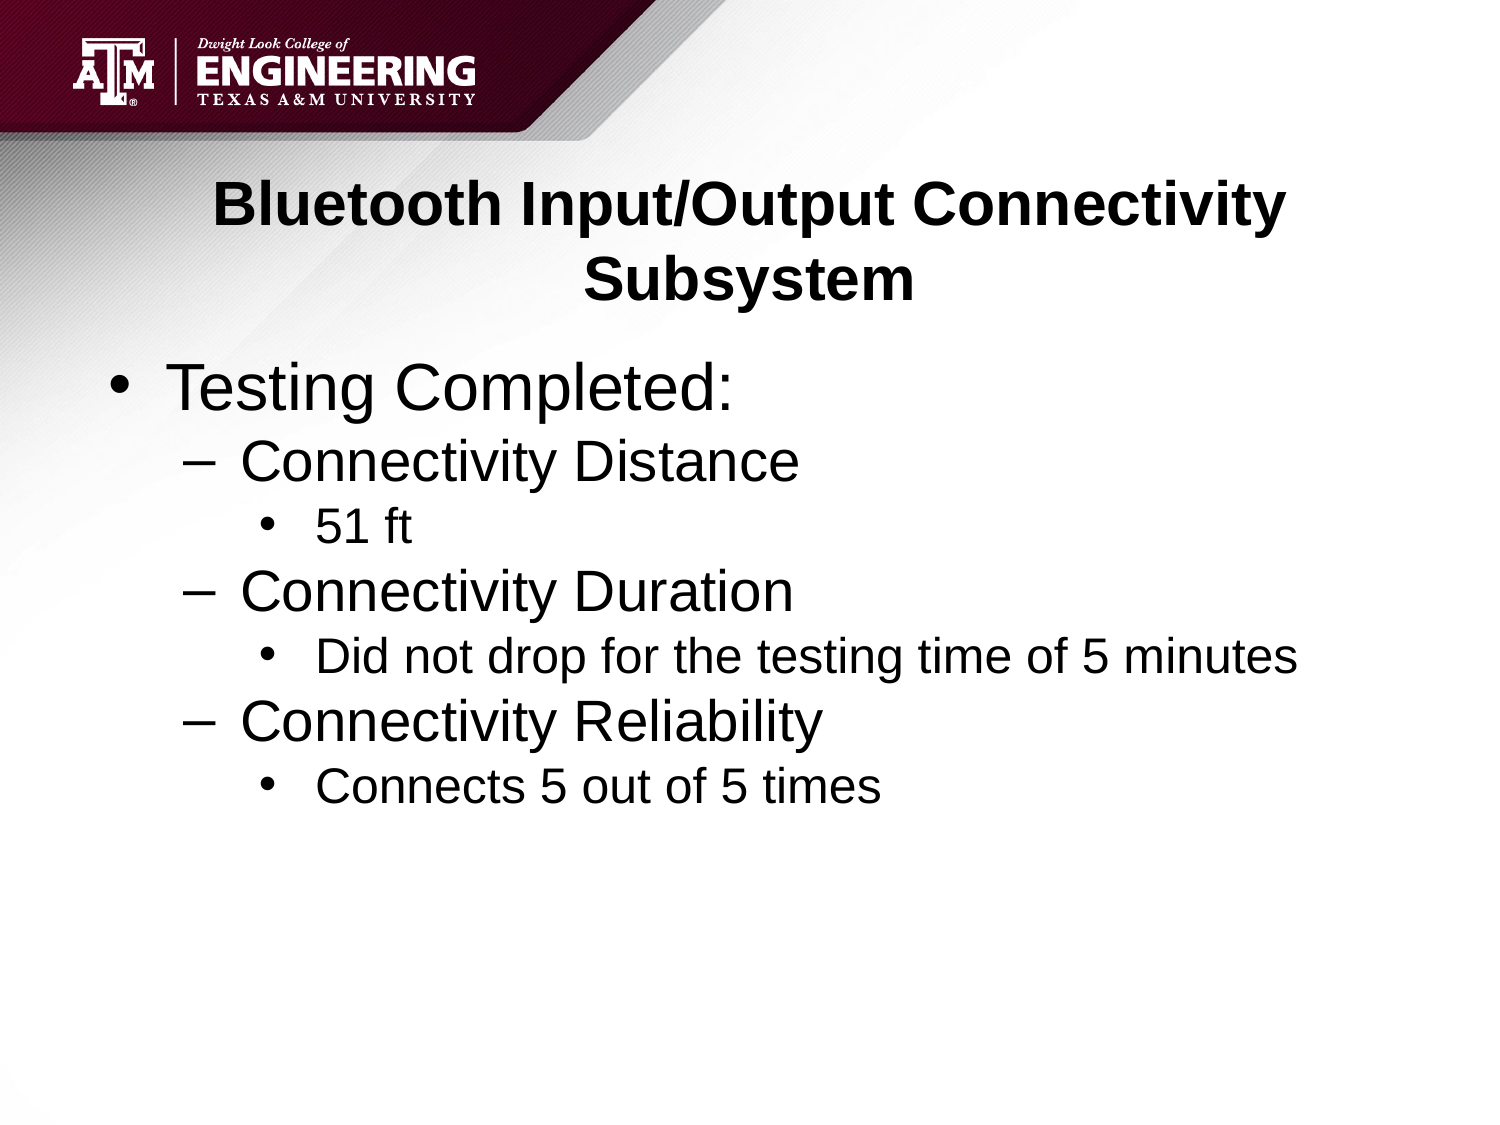

# Bluetooth Input/Output Connectivity Subsystem
Testing Completed:
Connectivity Distance
51 ft
Connectivity Duration
Did not drop for the testing time of 5 minutes
Connectivity Reliability
Connects 5 out of 5 times